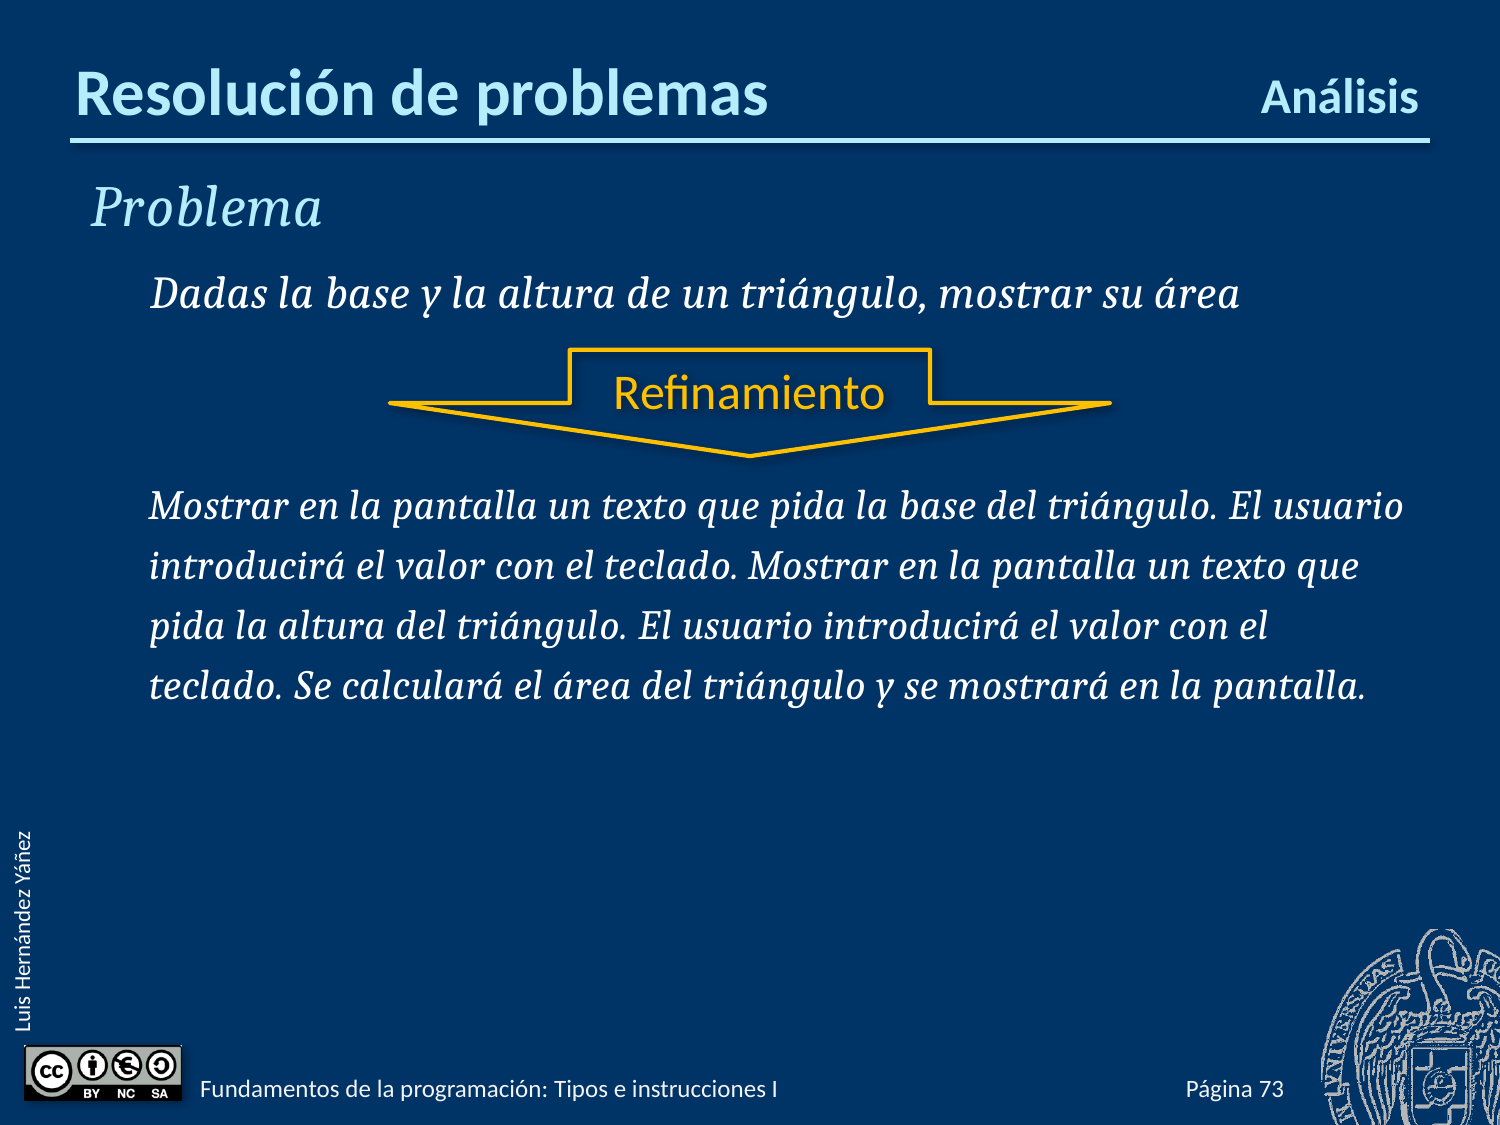

# Resolución de problemas
Análisis
Problema
Dadas la base y la altura de un triángulo, mostrar su área
Mostrar en la pantalla un texto que pida la base del triángulo. El usuario introducirá el valor con el teclado. Mostrar en la pantalla un texto que pida la altura del triángulo. El usuario introducirá el valor con el teclado. Se calculará el área del triángulo y se mostrará en la pantalla.
Refinamiento
Fundamentos de la programación: Tipos e instrucciones I
Página 73